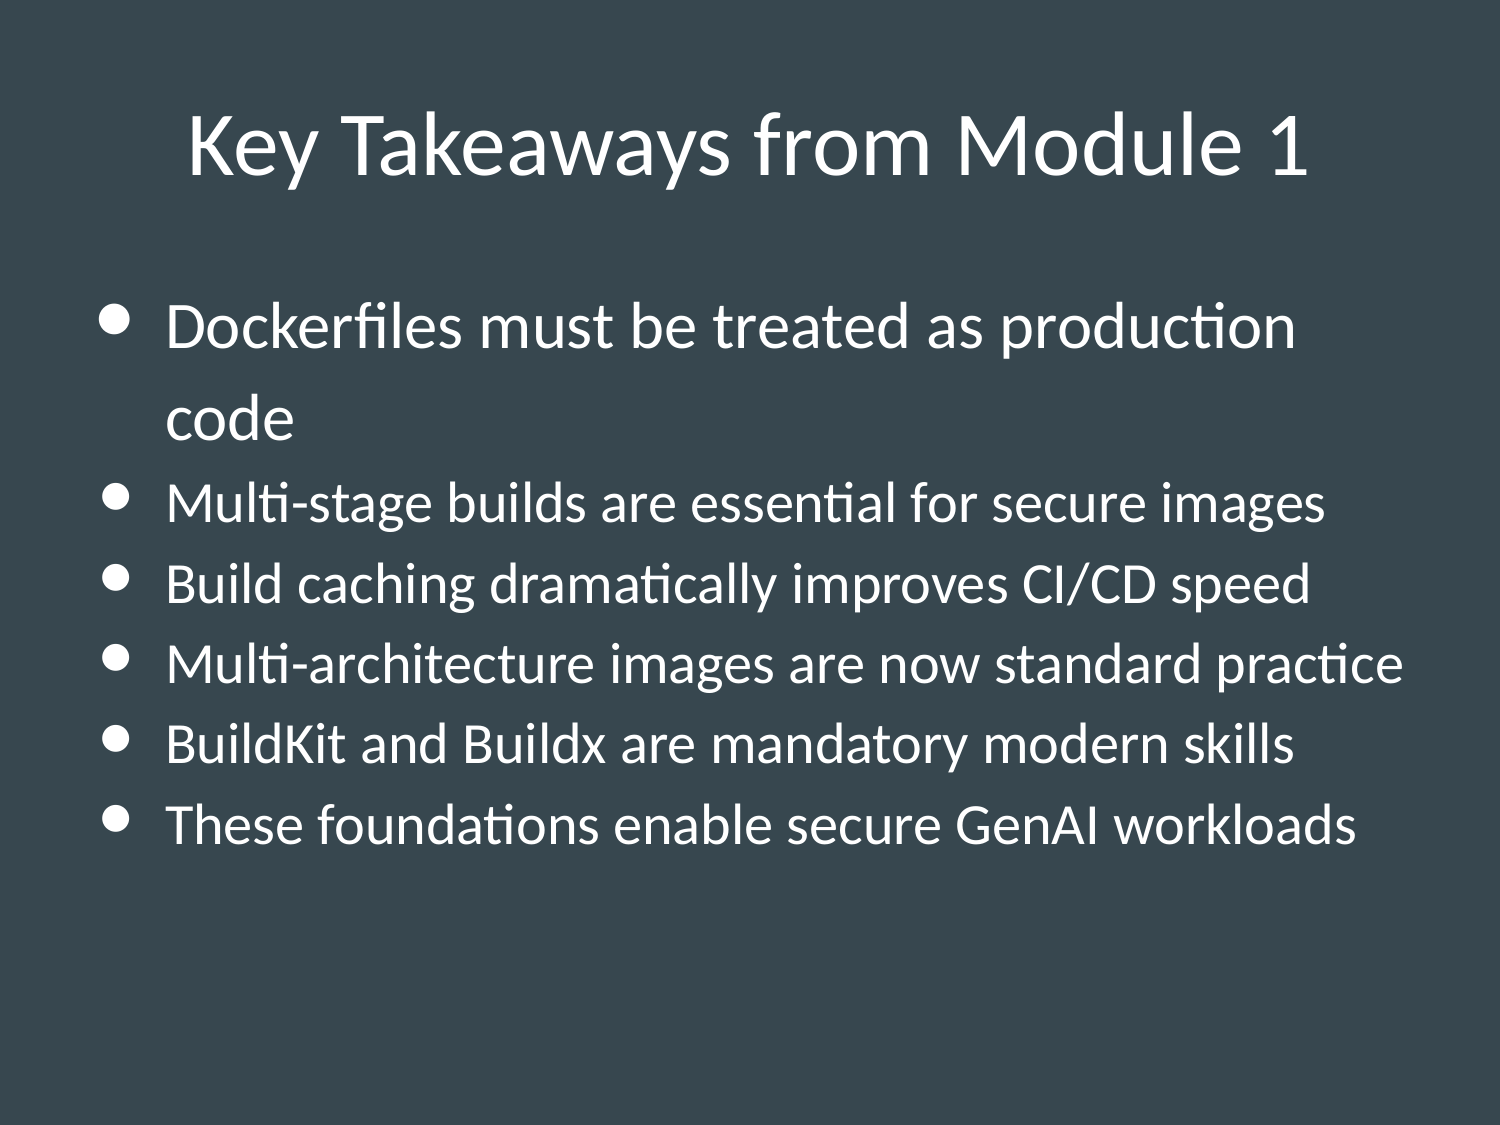

# Key Takeaways from Module 1
Dockerfiles must be treated as production code
Multi-stage builds are essential for secure images
Build caching dramatically improves CI/CD speed
Multi-architecture images are now standard practice
BuildKit and Buildx are mandatory modern skills
These foundations enable secure GenAI workloads